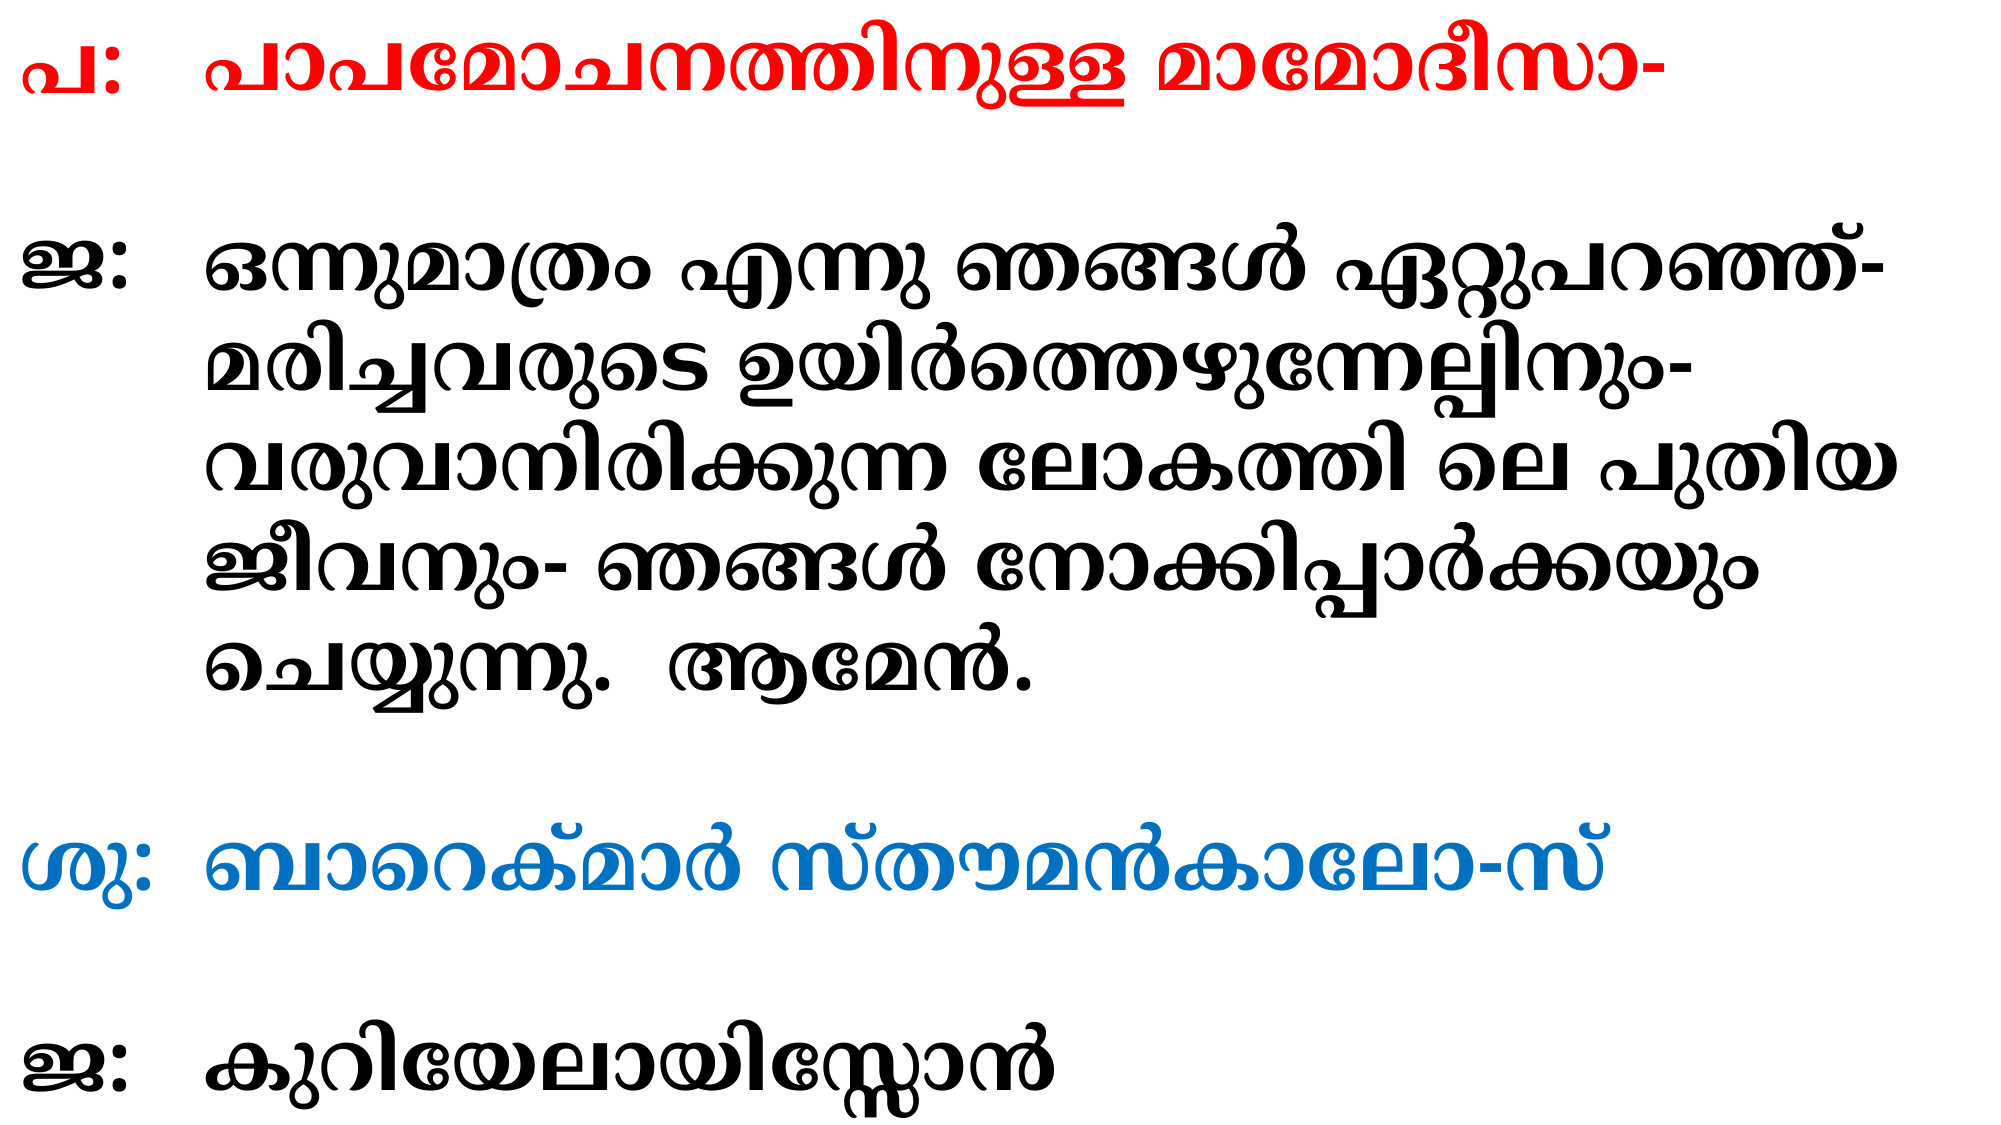

പാപമോചനത്തിനുള്ള മാമോദീസാ-

ഒന്നുമാത്രം എന്നു ഞങ്ങള്‍ ഏറ്റുപറഞ്ഞ്- മരിച്ചവരുടെ ഉയിര്‍ത്തെഴുന്നേല്പിനും- വരുവാനിരിക്കുന്ന ലോകത്തി ലെ പുതിയ ജീവനും- ഞങ്ങള്‍ നോക്കിപ്പാര്‍ക്കയും ചെയ്യുന്നു.  ആമേന്‍.

ബാറെക്മാര്‍ സ്തൗമന്‍കാലോ-സ്

കുറിയേലായിസ്സോന്‍

പ:

ജ:
ശു:
ജ: